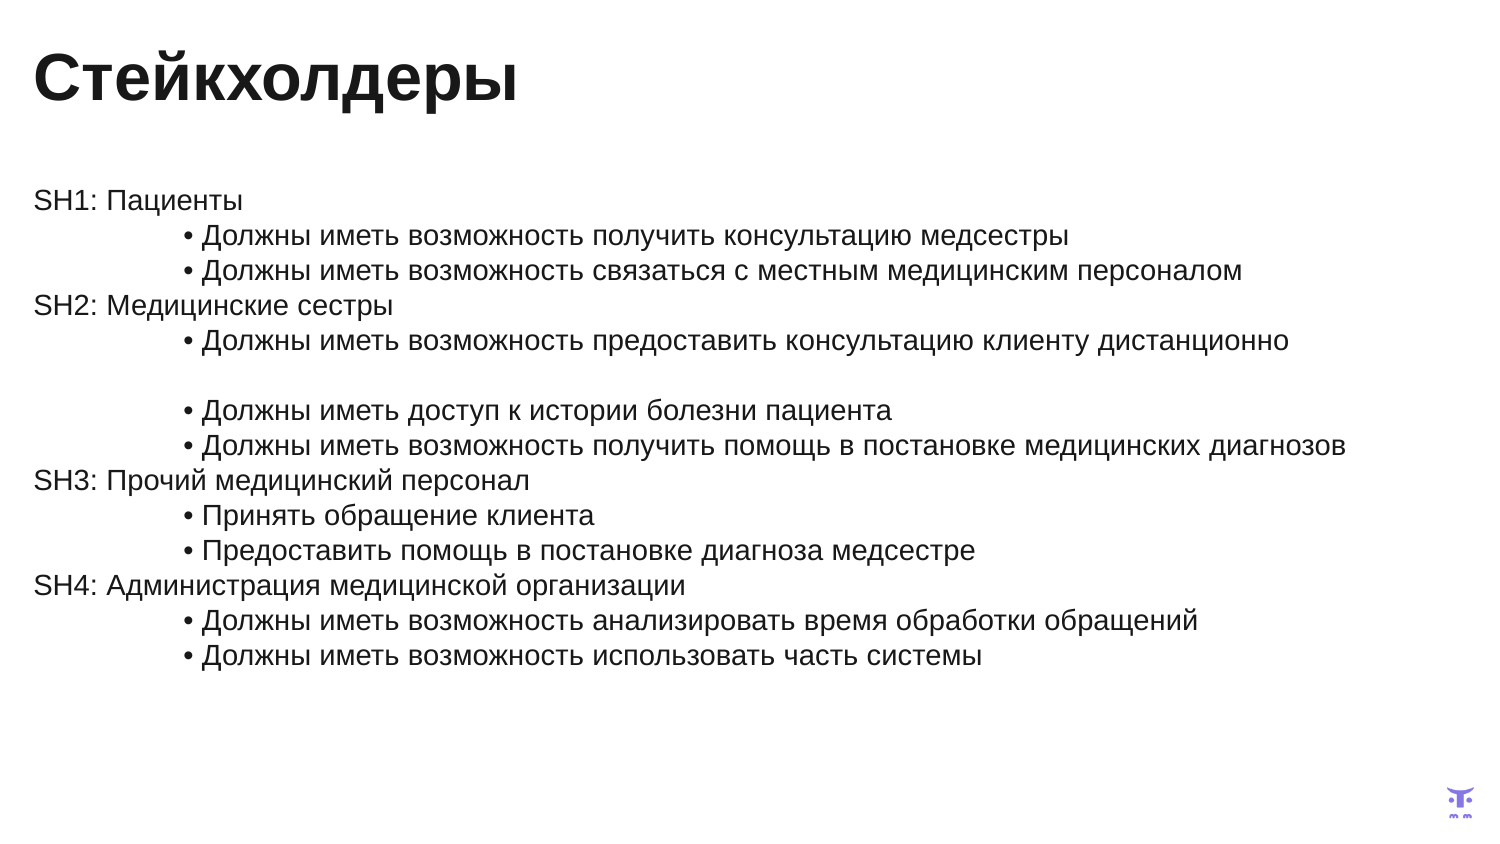

# Стейкхолдеры
SH1: Пациенты
	• Должны иметь возможность получить консультацию медсестры
	• Должны иметь возможность связаться с местным медицинским персоналом
SH2: Медицинские сестры
	• Должны иметь возможность предоставить консультацию клиенту дистанционно
	• Должны иметь доступ к истории болезни пациента
	• Должны иметь возможность получить помощь в постановке медицинских диагнозов
SH3: Прочий медицинский персонал
	• Принять обращение клиента
	• Предоставить помощь в постановке диагноза медсестре
SH4: Администрация медицинской организации
	• Должны иметь возможность анализировать время обработки обращений
	• Должны иметь возможность использовать часть системы